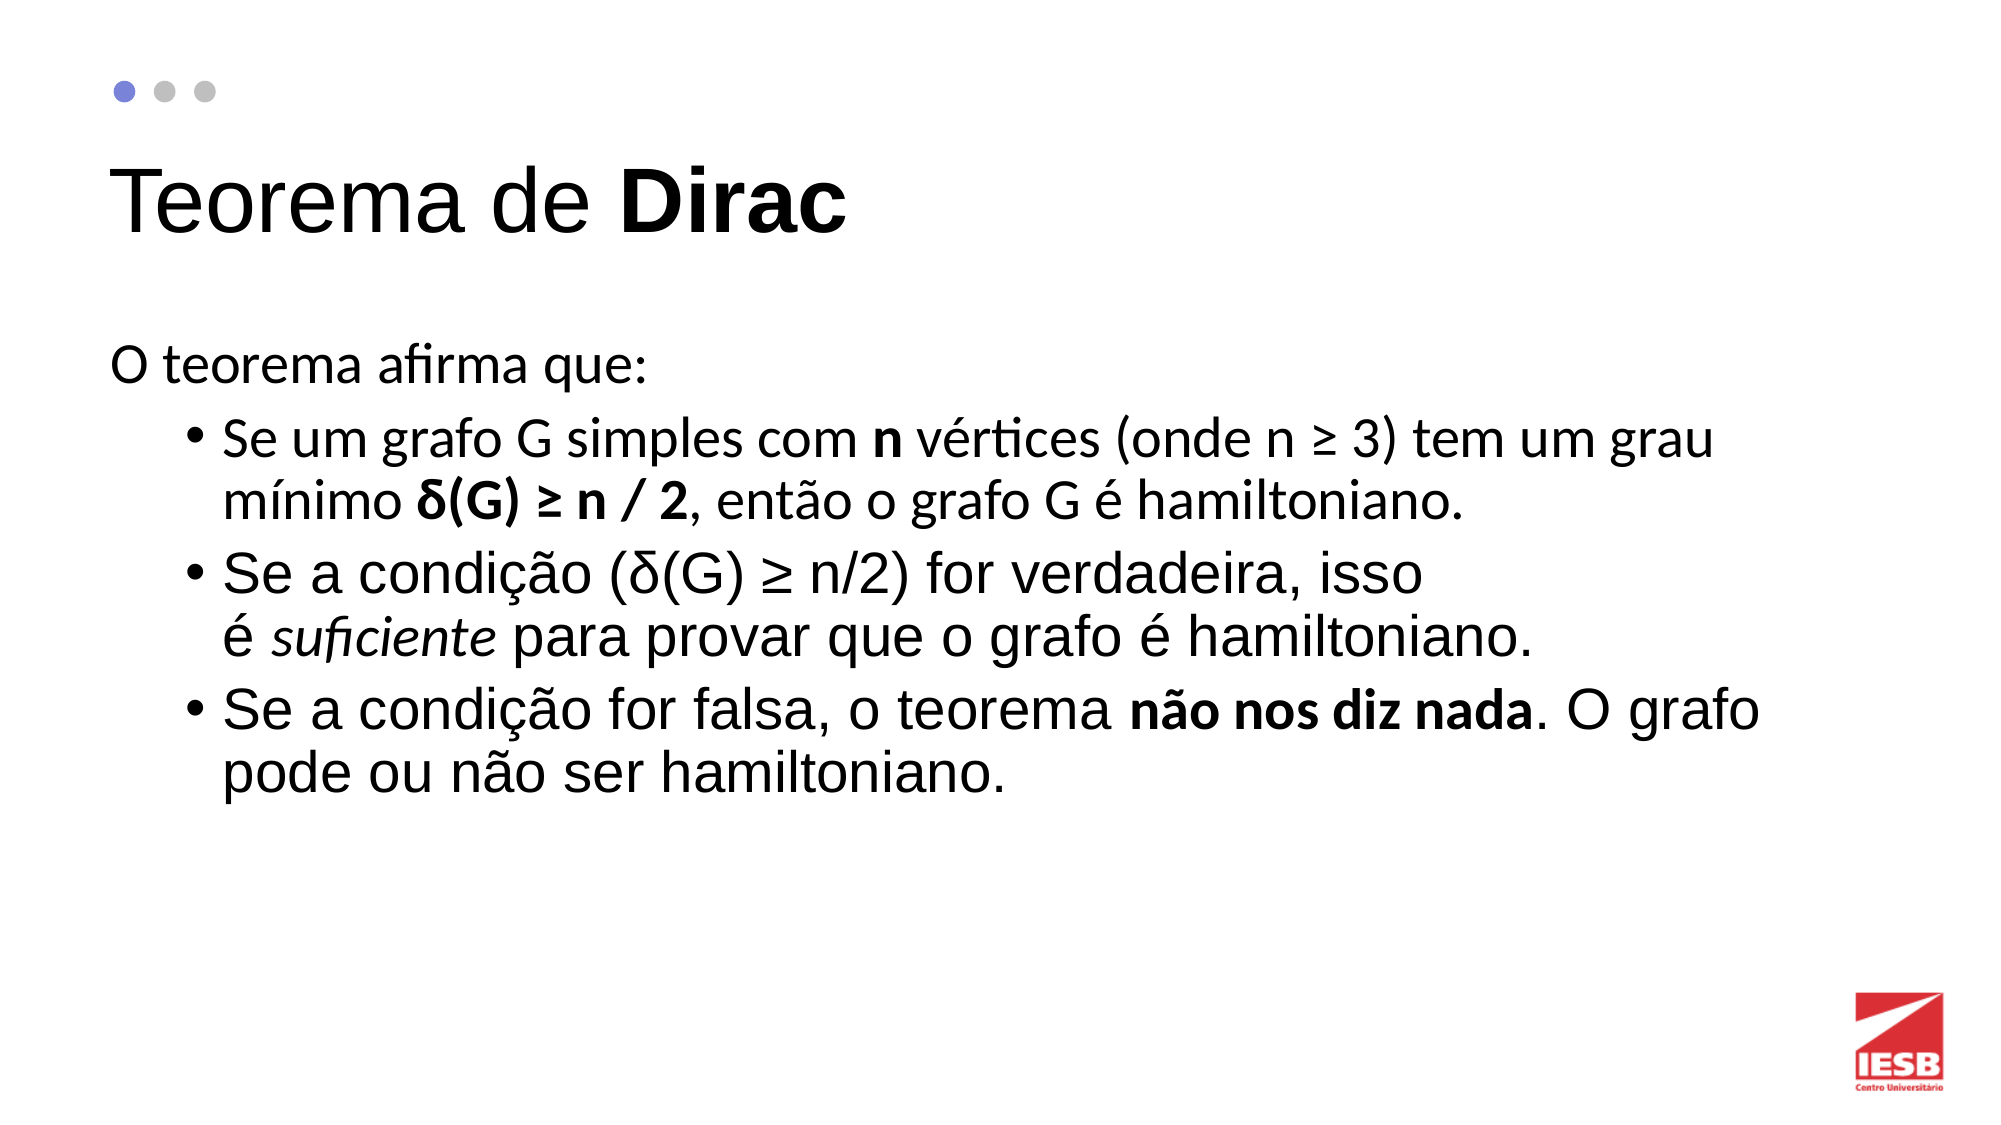

# Teorema de Dirac
O teorema afirma que:
Se um grafo G simples com n vértices (onde n ≥ 3) tem um grau mínimo δ(G) ≥ n / 2, então o grafo G é hamiltoniano.
Se a condição (δ(G) ≥ n/2) for verdadeira, isso é suficiente para provar que o grafo é hamiltoniano.
Se a condição for falsa, o teorema não nos diz nada. O grafo pode ou não ser hamiltoniano.